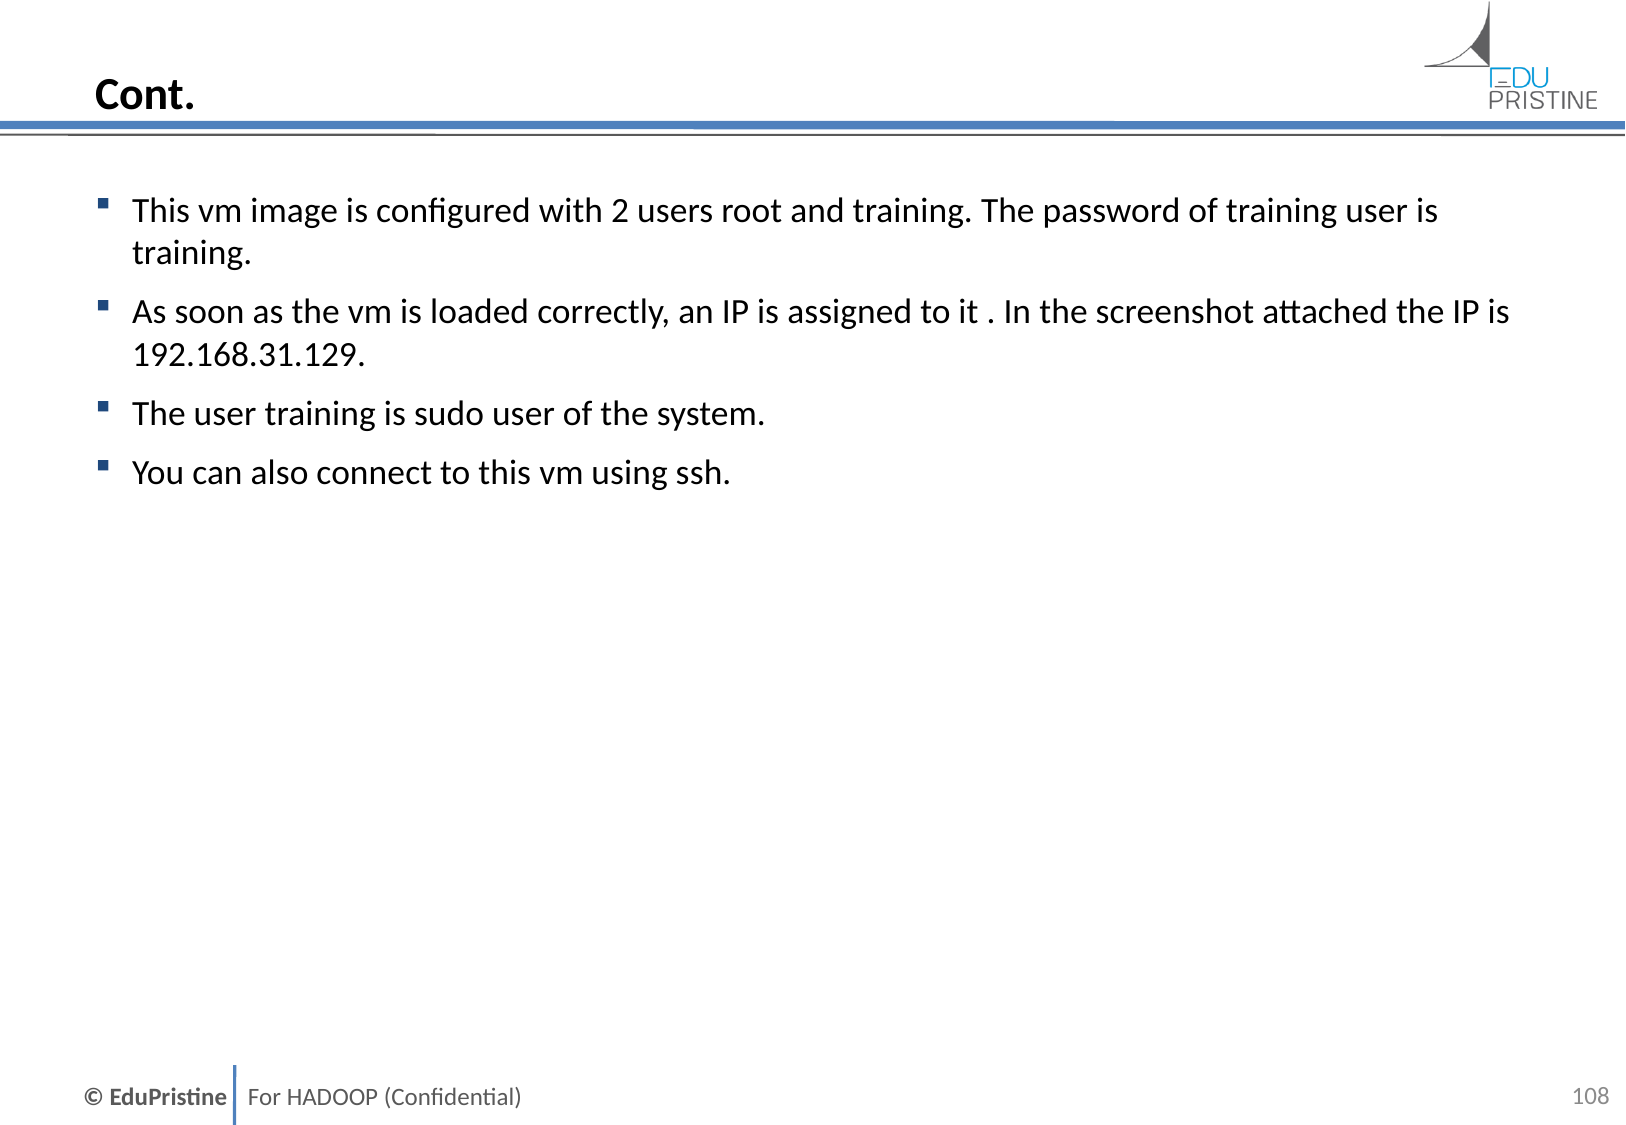

# Cont.
This vm image is configured with 2 users root and training. The password of training user is training.
As soon as the vm is loaded correctly, an IP is assigned to it . In the screenshot attached the IP is 192.168.31.129.
The user training is sudo user of the system.
You can also connect to this vm using ssh.

108